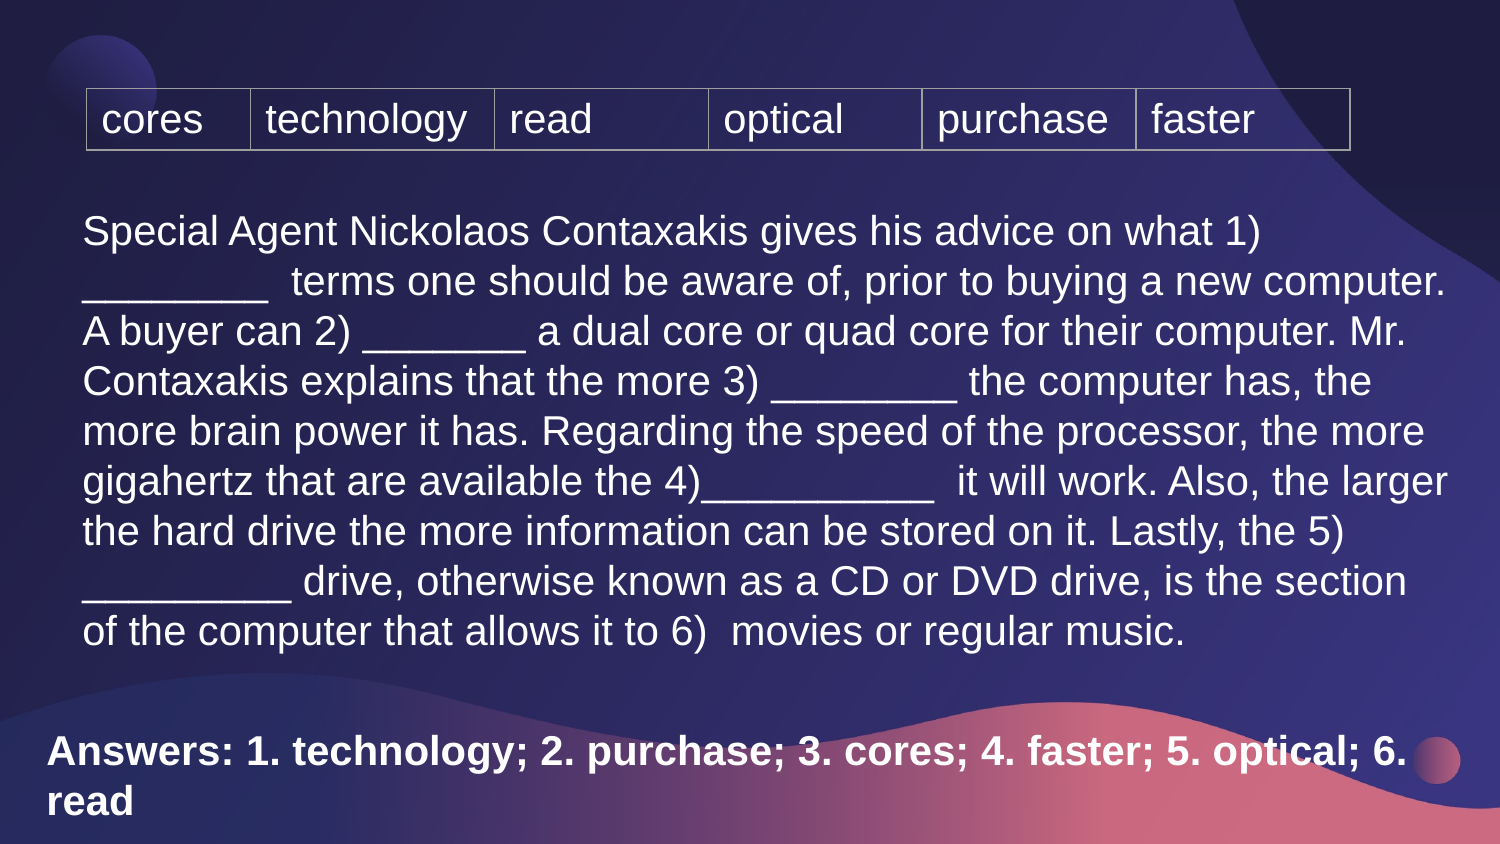

| cores | technology | read | optical | purchase | faster |
| --- | --- | --- | --- | --- | --- |
Special Agent Nickolaos Contaxakis gives his advice on what 1) ________  terms one should be aware of, prior to buying a new computer. A buyer can 2) _______ a dual core or quad core for their computer. Mr. Contaxakis explains that the more 3) ________ the computer has, the more brain power it has. Regarding the speed of the processor, the more gigahertz that are available the 4)__________  it will work. Also, the larger the hard drive the more information can be stored on it. Lastly, the 5) _________ drive, otherwise known as a CD or DVD drive, is the section of the computer that allows it to 6)  movies or regular music.
Answers: 1. technology; 2. purchase; 3. cores; 4. faster; 5. optical; 6. read